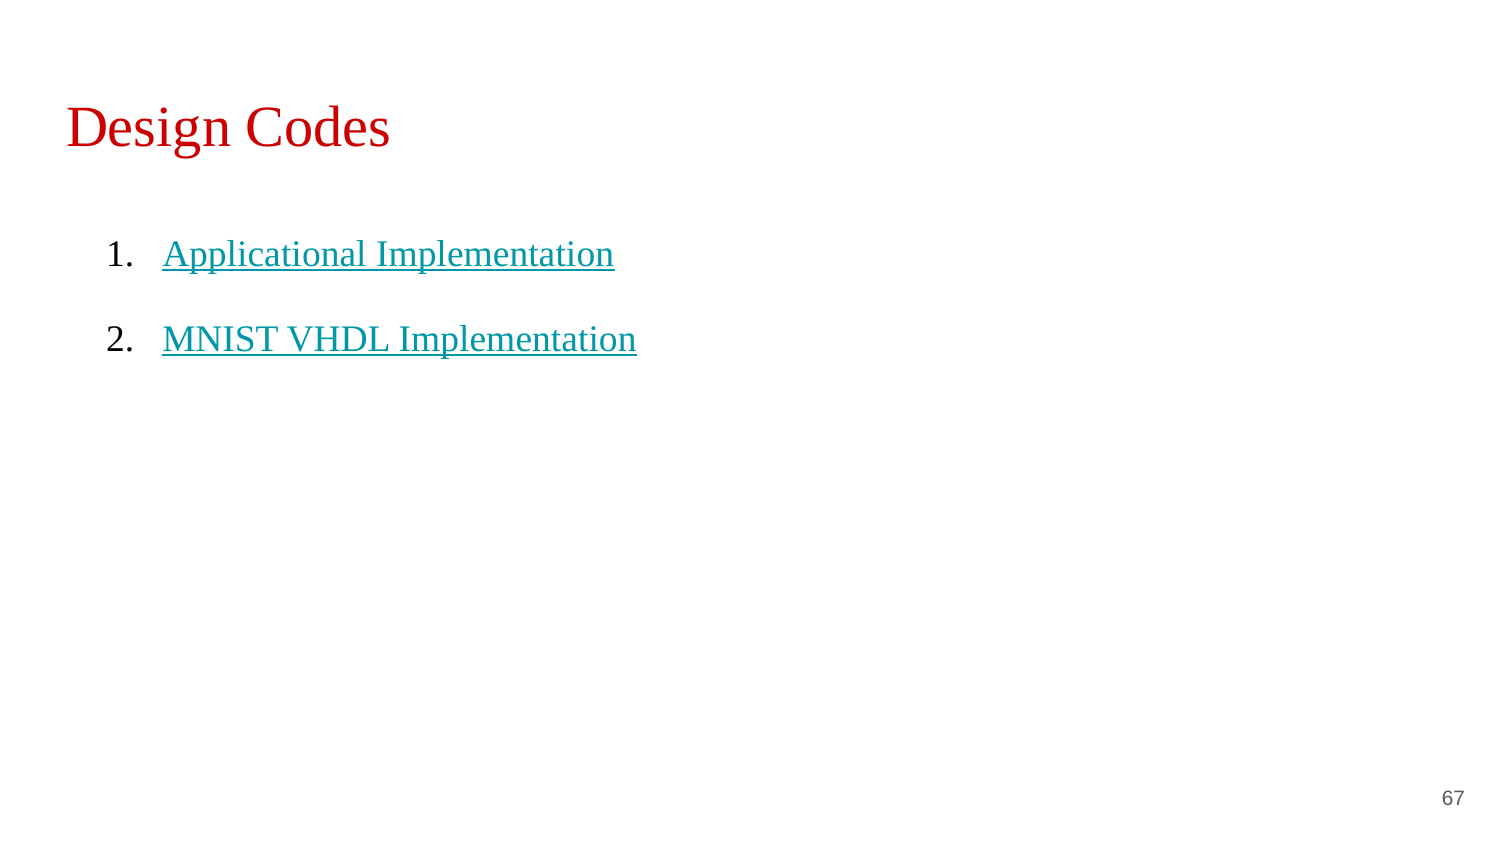

# Design Codes
Applicational Implementation
MNIST VHDL Implementation
67